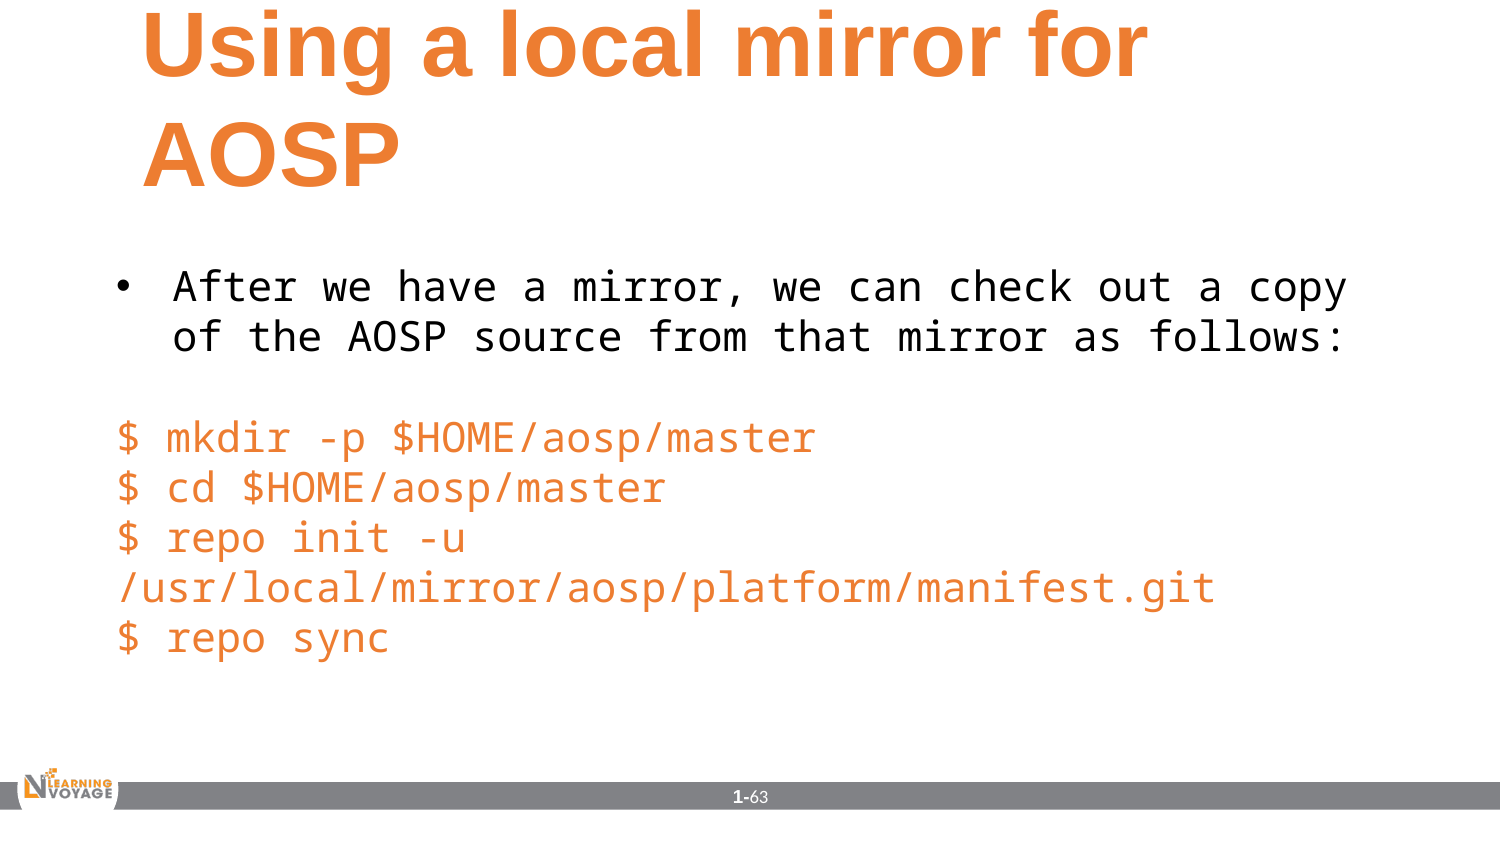

Using a local mirror for AOSP
After we have a mirror, we can check out a copy of the AOSP source from that mirror as follows:

$ mkdir -p $HOME/aosp/master
$ cd $HOME/aosp/master
$ repo init -u /usr/local/mirror/aosp/platform/manifest.git
$ repo sync
1-63